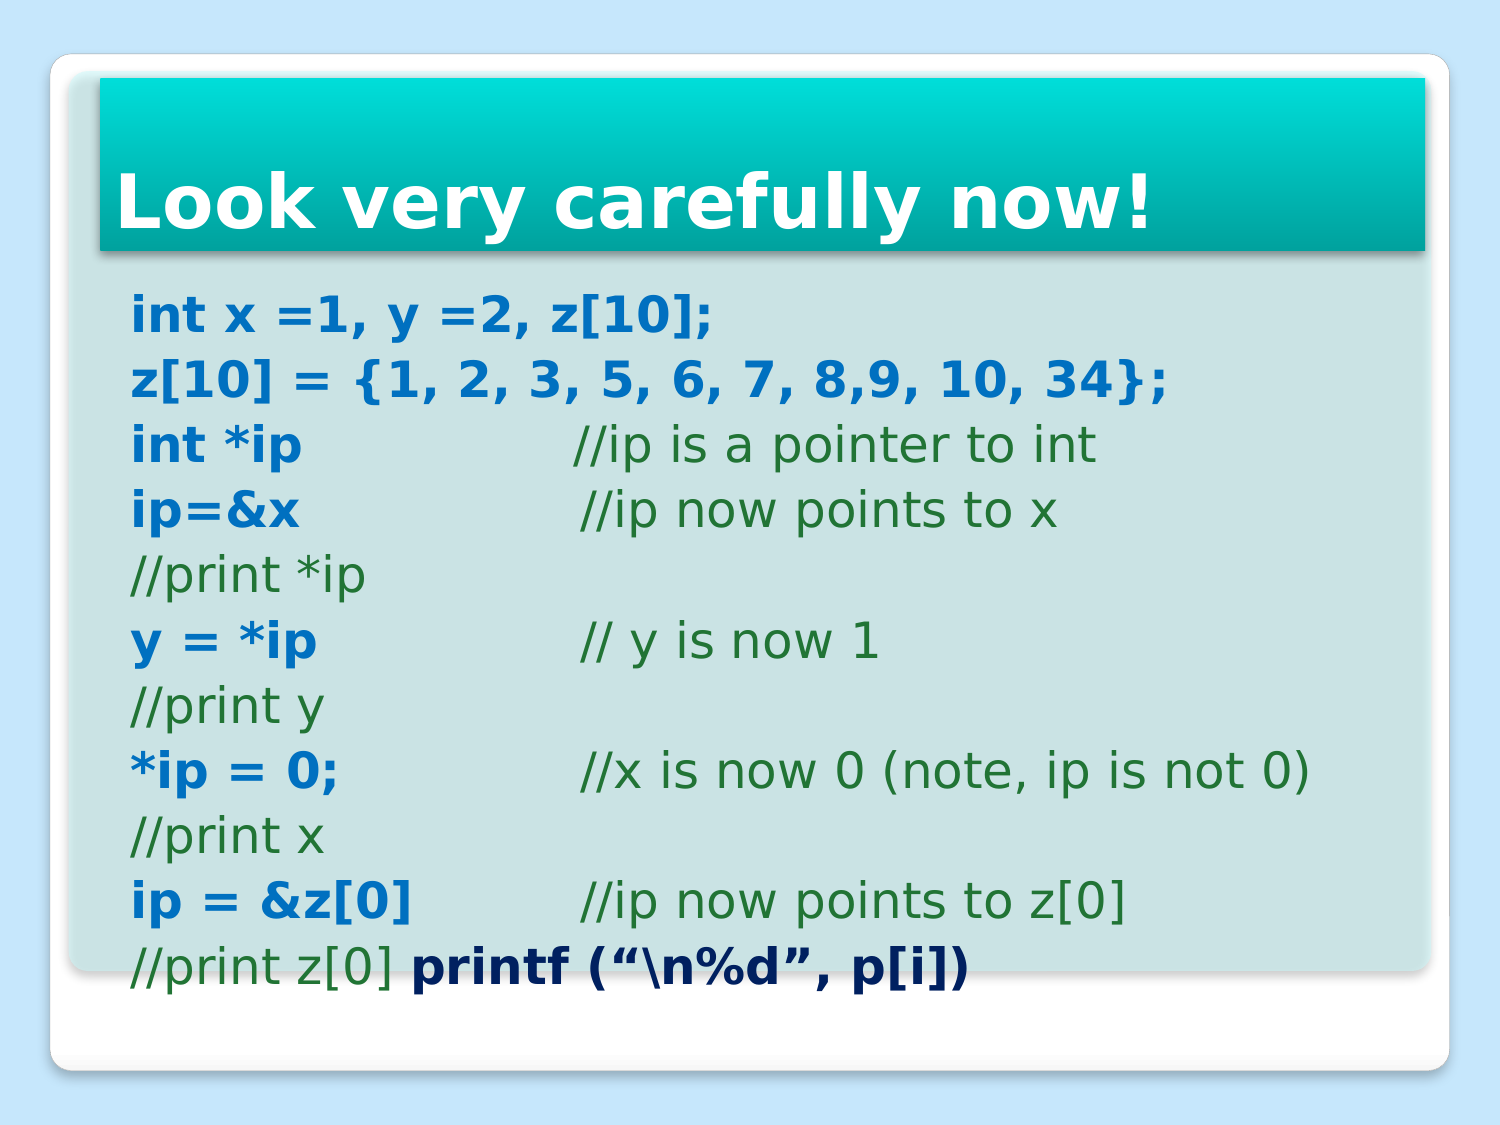

# Look very carefully now!
int x =1, y =2, z[10];
z[10] = {1, 2, 3, 5, 6, 7, 8,9, 10, 34};
int *ip	         //ip is a pointer to int
ip=&x		//ip now points to x
//print *ip
y = *ip		// y is now 1
//print y
*ip = 0;		//x is now 0 (note, ip is not 0)
//print x
ip = &z[0]		//ip now points to z[0]
//print z[0] printf (“\n%d”, p[i])